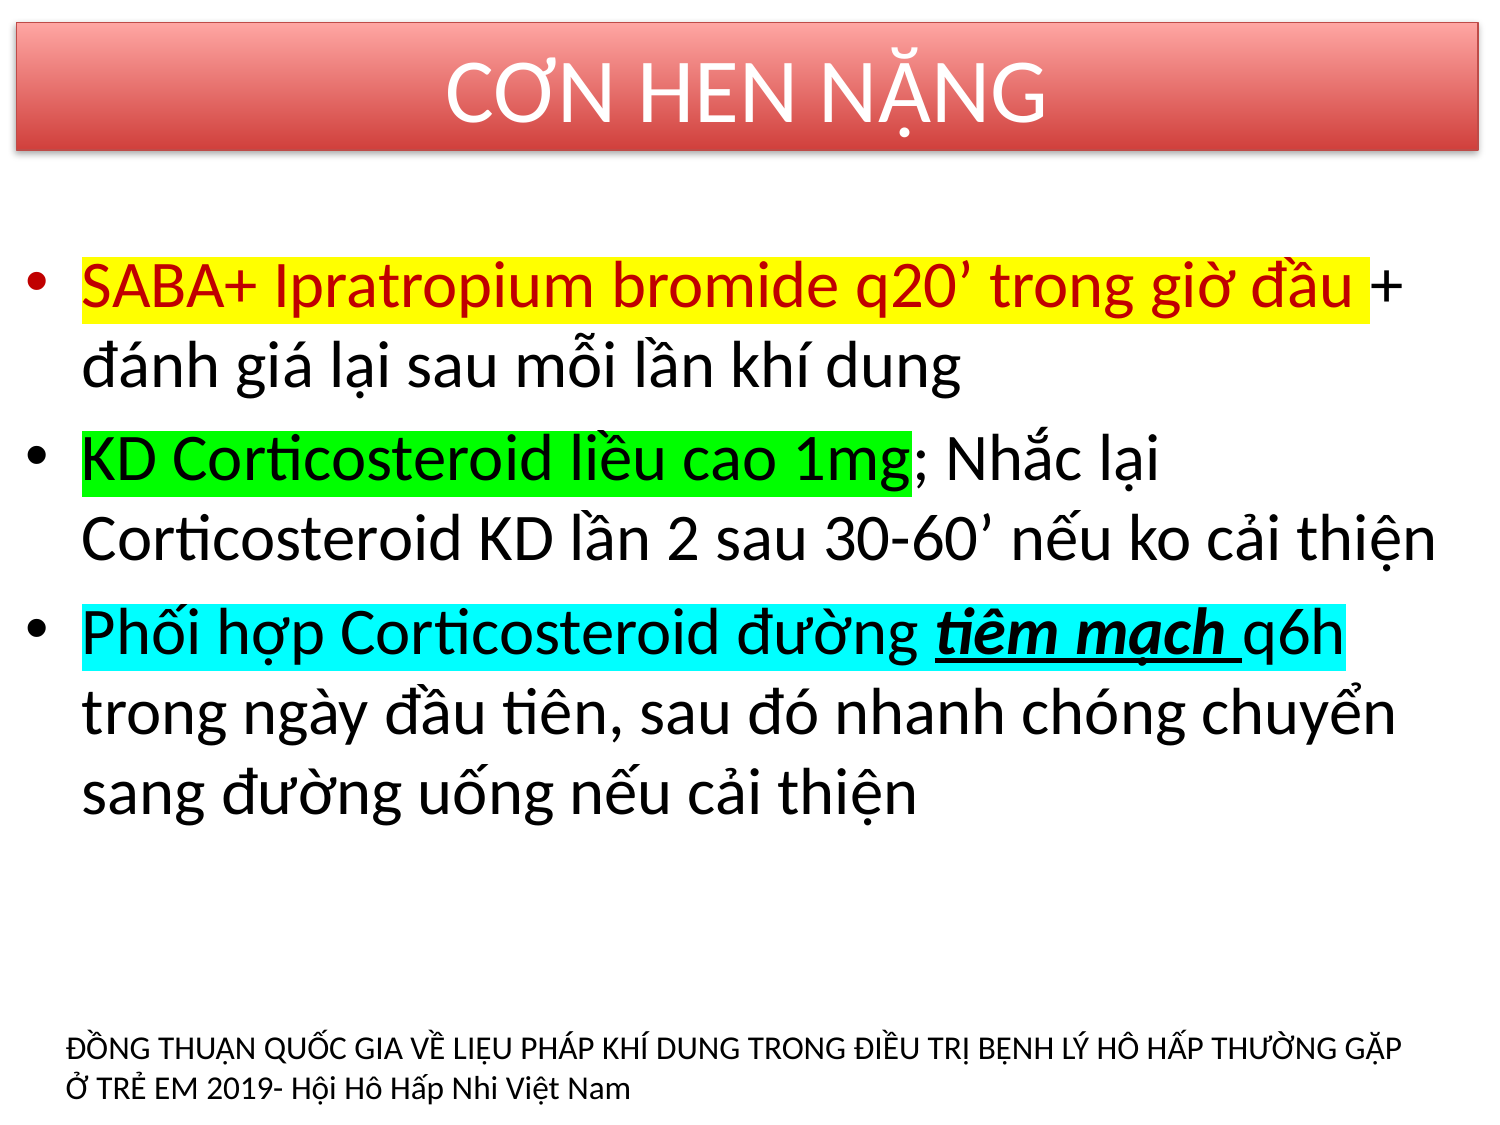

# CƠN HEN NẶNG
SABA+ Ipratropium bromide q20’ trong giờ đầu + đánh giá lại sau mỗi lần khí dung
KD Corticosteroid liều cao 1mg; Nhắc lại Corticosteroid KD lần 2 sau 30-60’ nếu ko cải thiện
Phối hợp Corticosteroid đường tiêm mạch q6h trong ngày đầu tiên, sau đó nhanh chóng chuyển sang đường uống nếu cải thiện
ĐỒNG THUẬN QUỐC GIA VỀ LIỆU PHÁP KHÍ DUNG TRONG ĐIỀU TRỊ BỆNH LÝ HÔ HẤP THƯỜNG GẶP Ở TRẺ EM 2019- Hội Hô Hấp Nhi Việt Nam